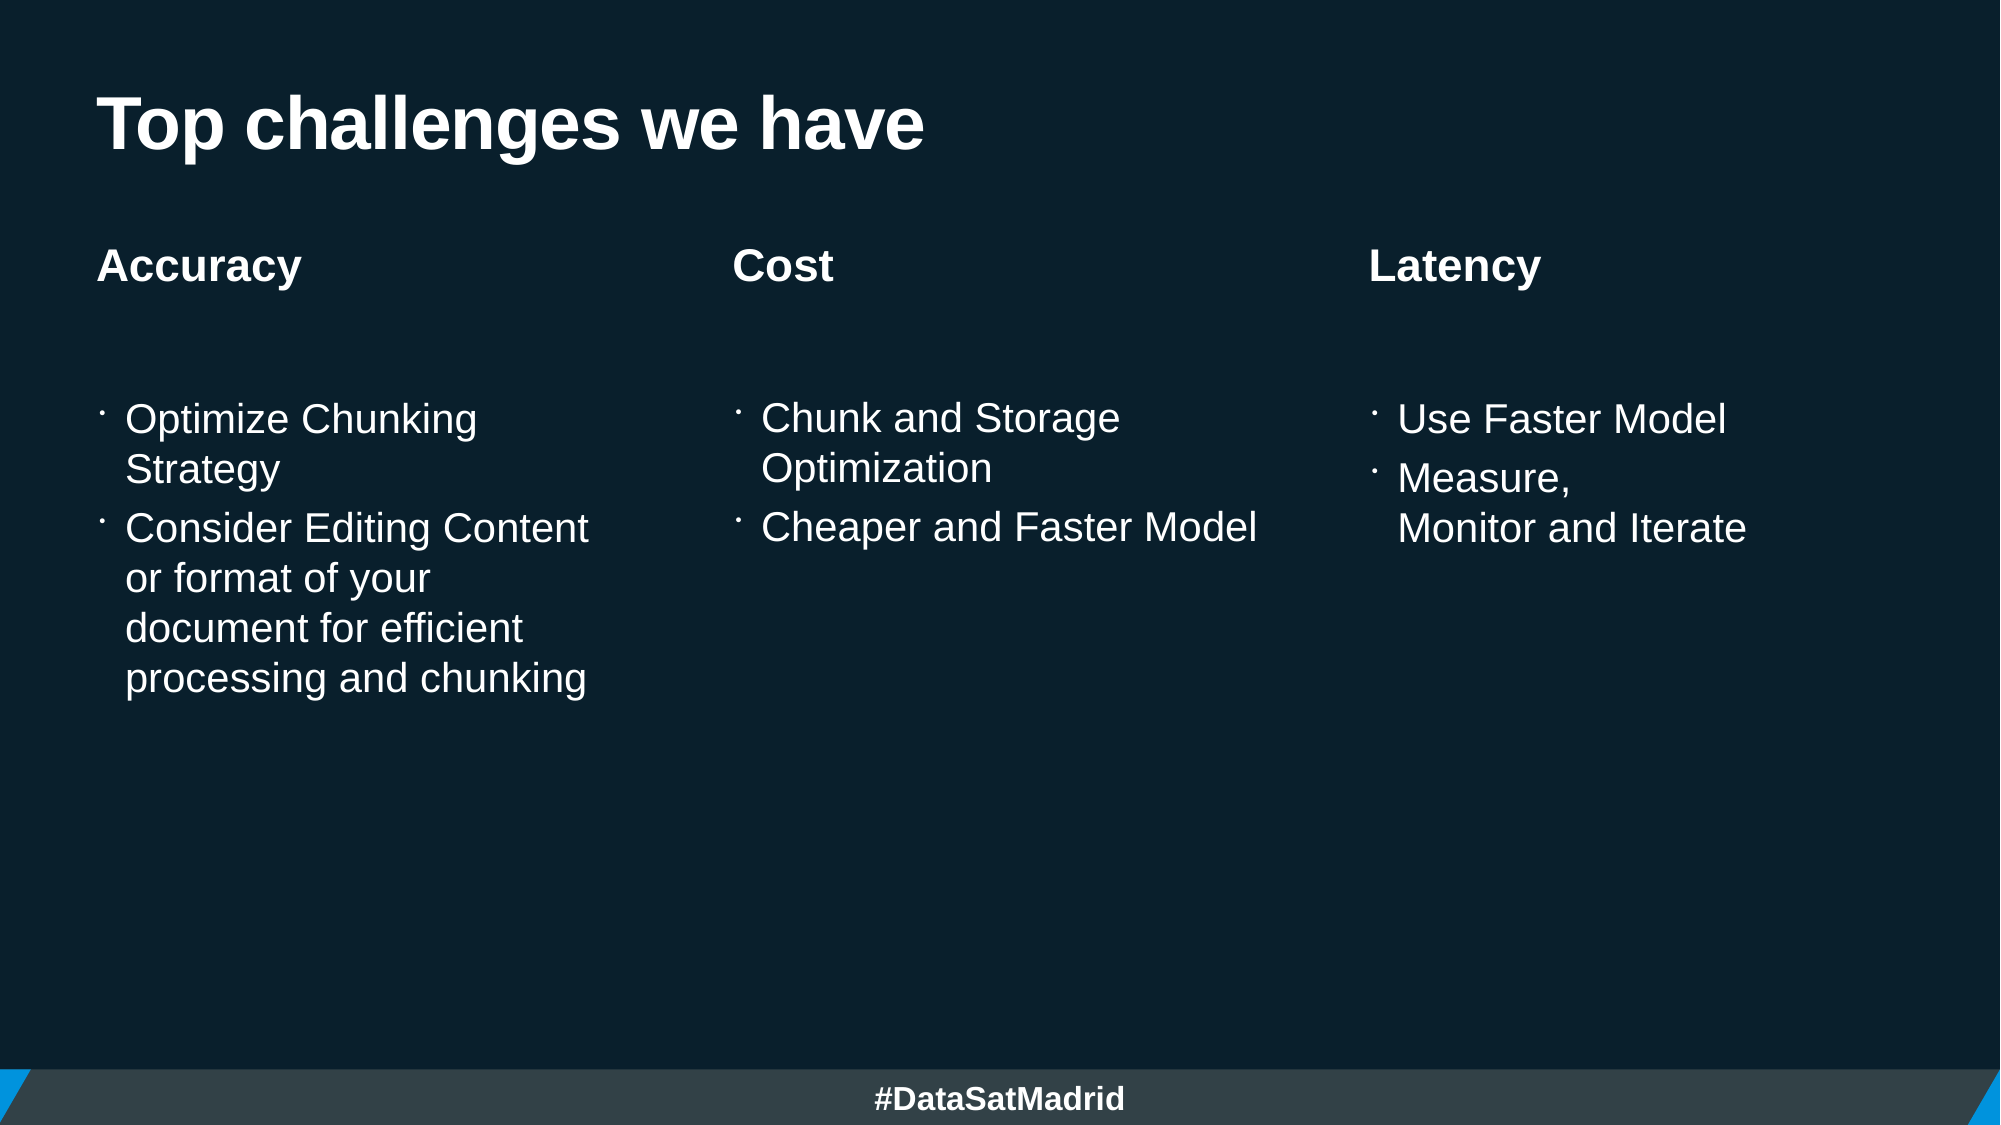

# Top challenges we have
Accuracy
Cost
Latency
Chunk and Storage Optimization
Cheaper and Faster Model

Optimize Chunking Strategy
Consider Editing Content or format of your document for efficient processing and chunking

Use Faster Model
Measure, Monitor and Iterate

#DataSatMadrid